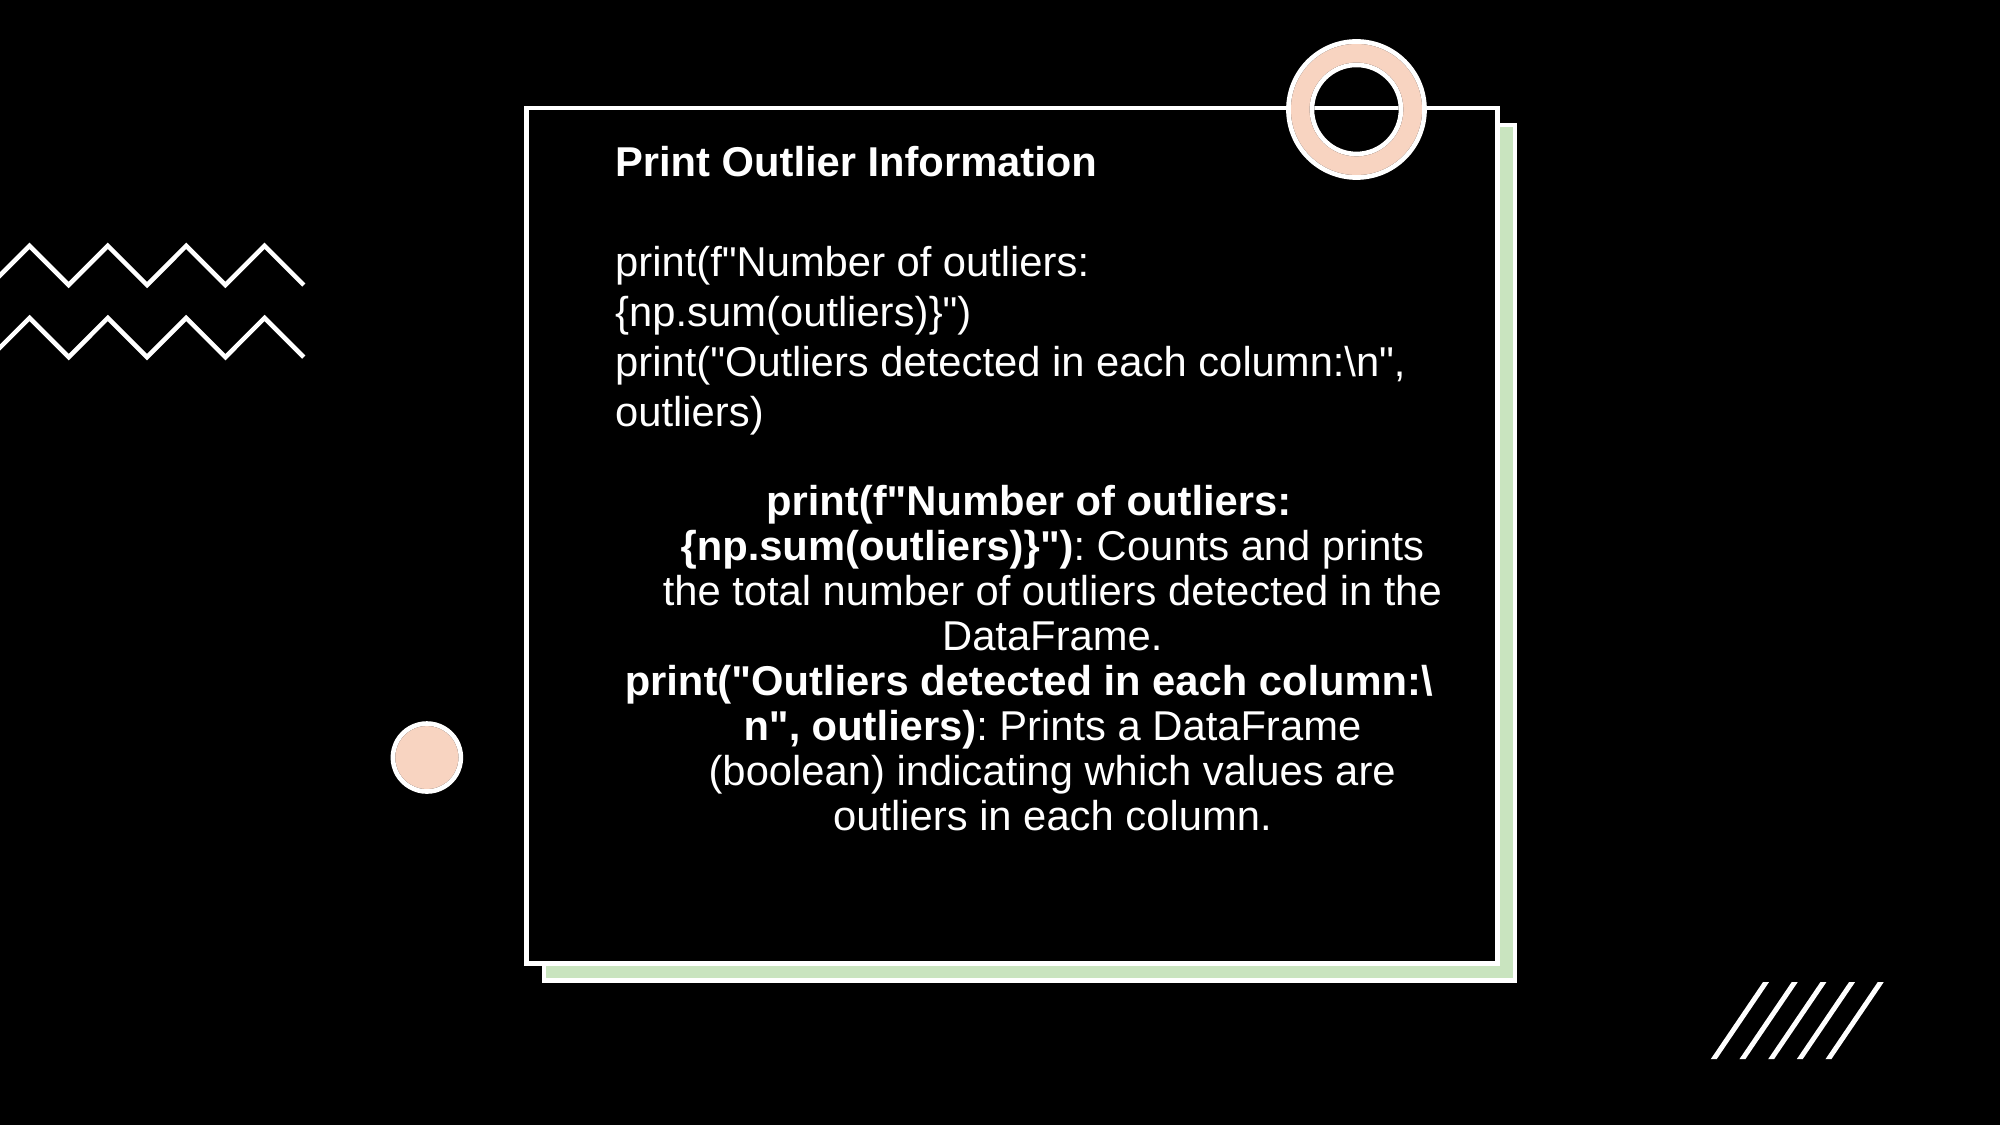

# Print Outlier Information print(f"Number of outliers: {np.sum(outliers)}")
print("Outliers detected in each column:\n", outliers)

print(f"Number of outliers: {np.sum(outliers)}"): Counts and prints the total number of outliers detected in the DataFrame.
print("Outliers detected in each column:\n", outliers): Prints a DataFrame (boolean) indicating which values are outliers in each column.